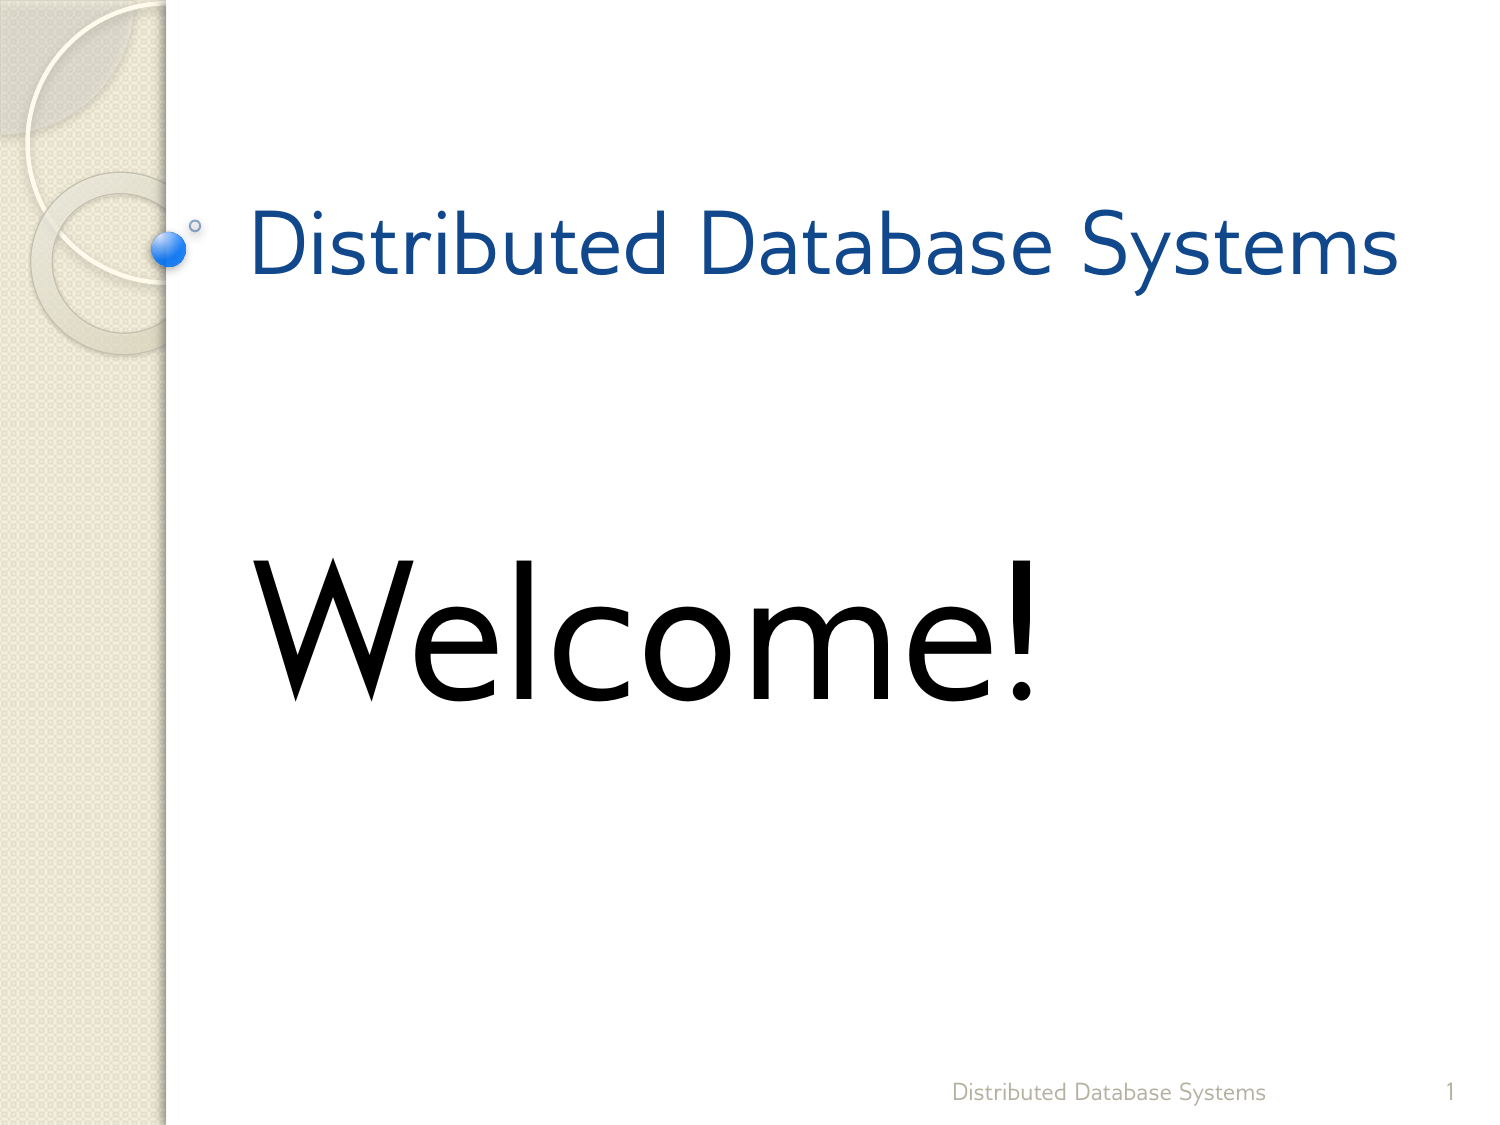

# Distributed Database Systems

Welcome!
Distributed Database Systems
1